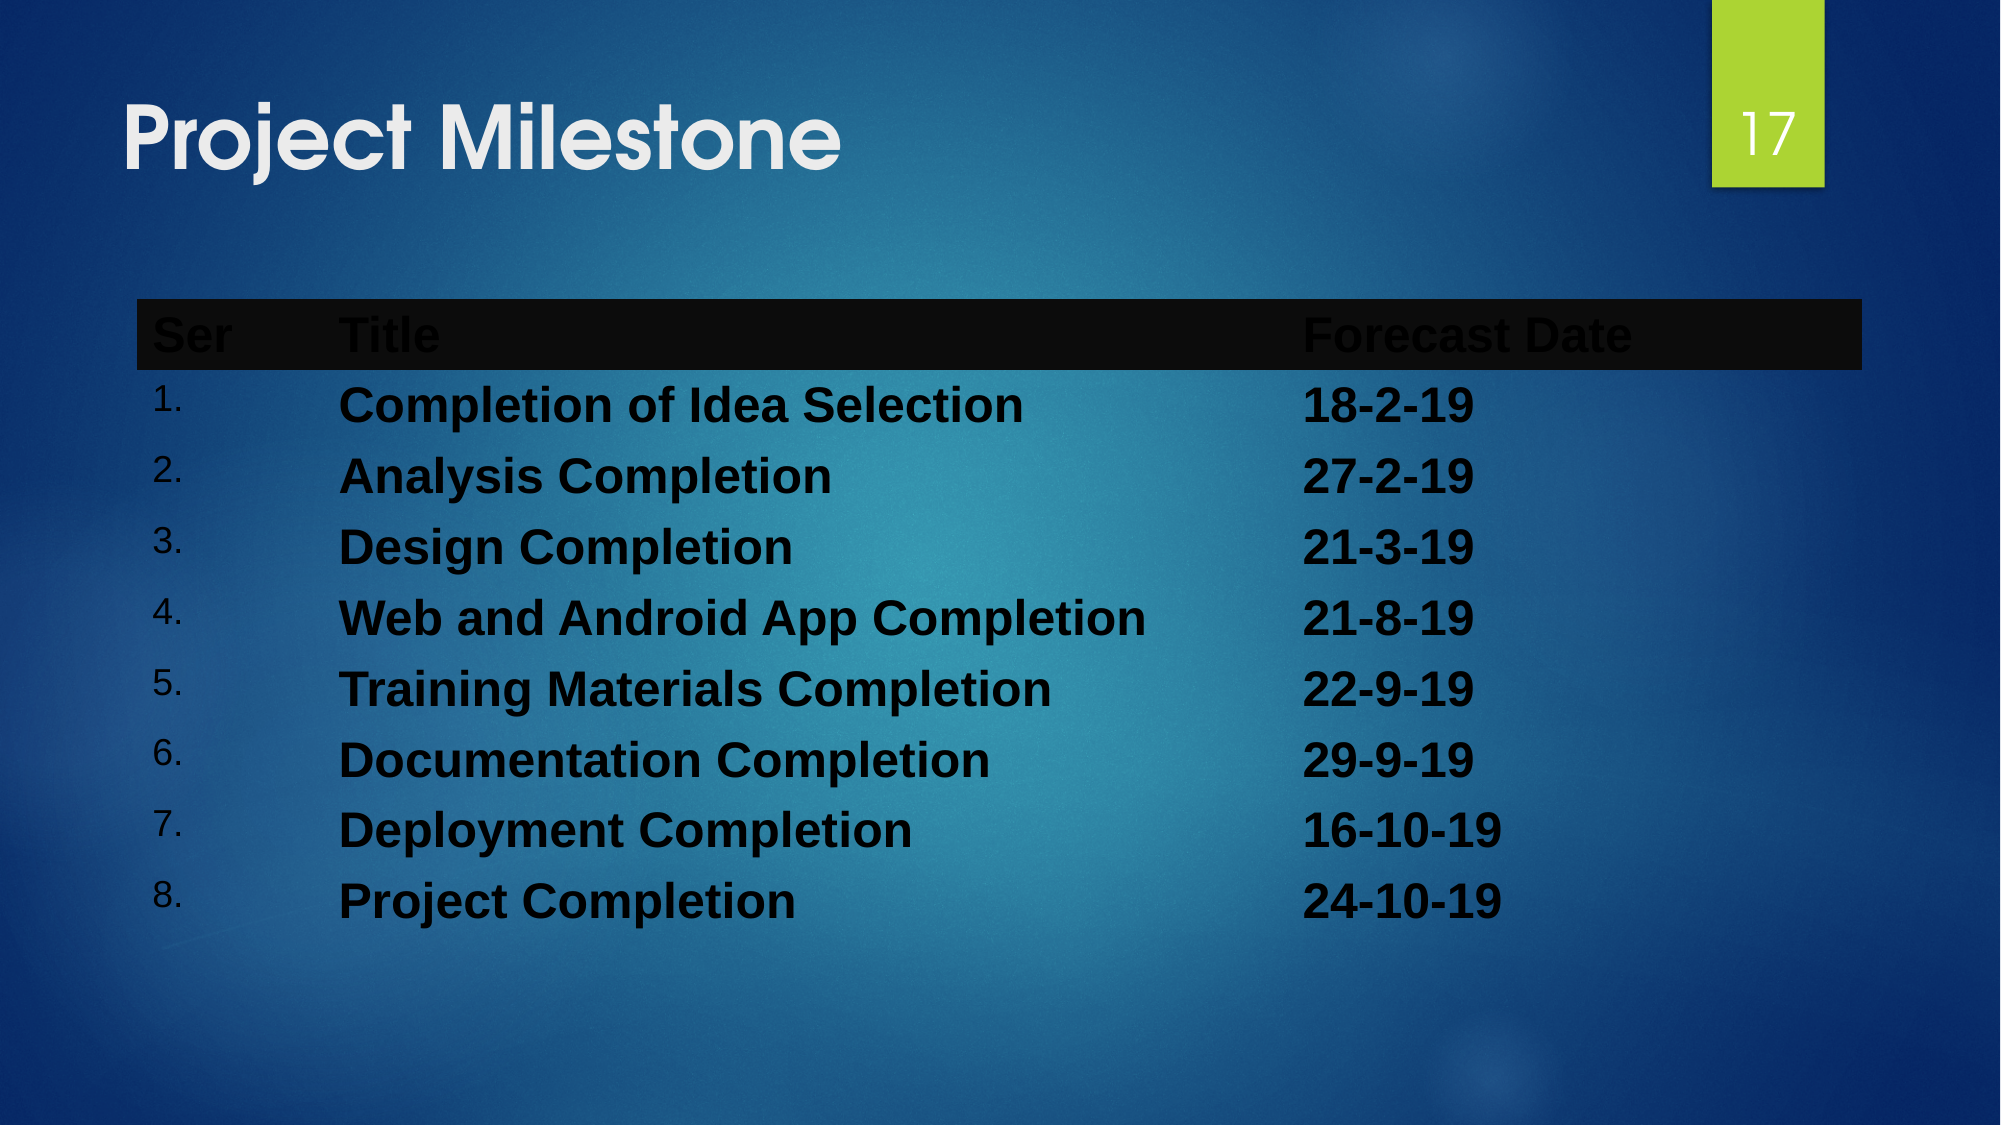

17
# Project Milestone
| Ser | Title | Forecast Date |
| --- | --- | --- |
| 1. | Completion of Idea Selection | 18-2-19 |
| 2. | Analysis Completion | 27-2-19 |
| 3. | Design Completion | 21-3-19 |
| 4. | Web and Android App Completion | 21-8-19 |
| 5. | Training Materials Completion | 22-9-19 |
| 6. | Documentation Completion | 29-9-19 |
| 7. | Deployment Completion | 16-10-19 |
| 8. | Project Completion | 24-10-19 |